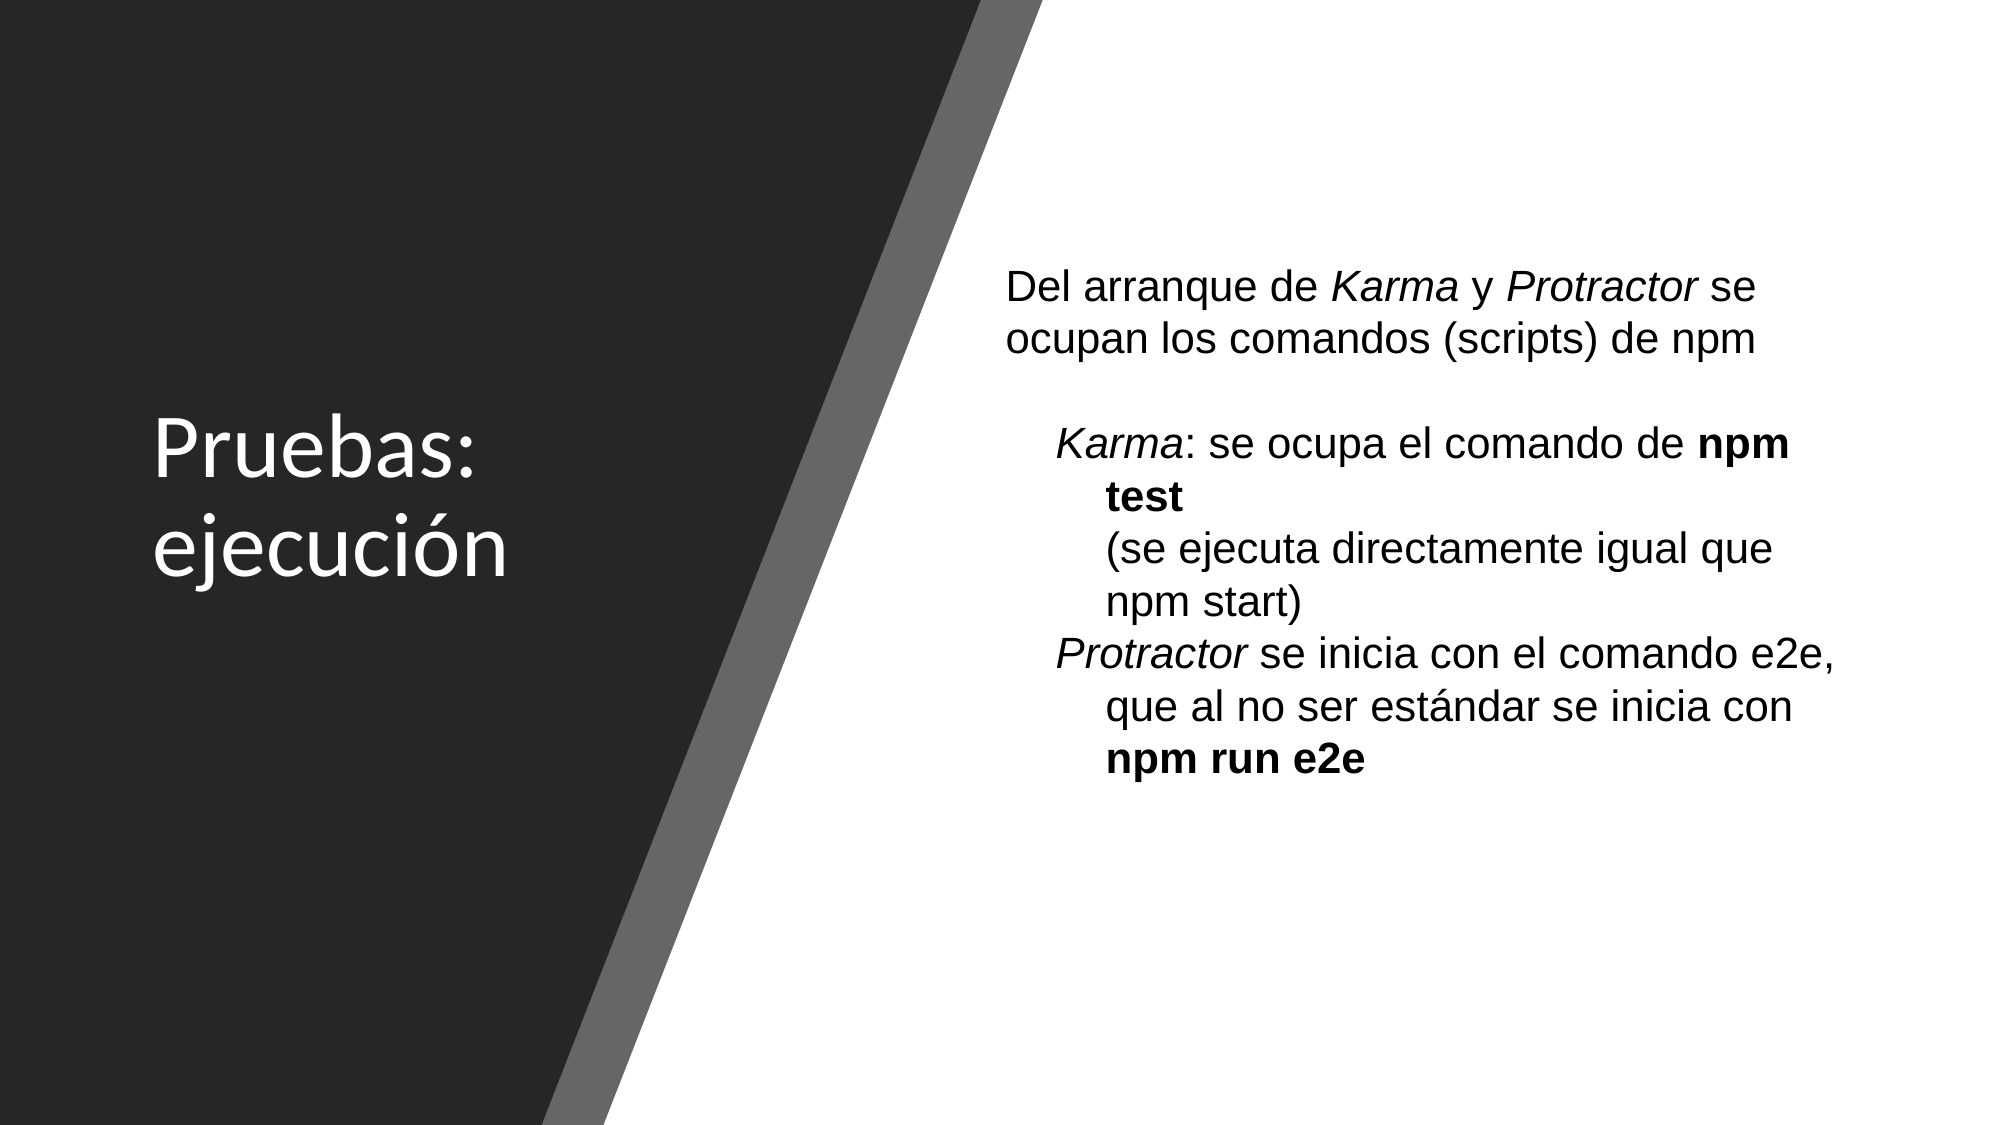

# Pruebas: ejecución
Del arranque de Karma y Protractor se ocupan los comandos (scripts) de npm

Karma: se ocupa el comando de npm test
(se ejecuta directamente igual que npm start)
Protractor se inicia con el comando e2e,
que al no ser estándar se inicia con npm run e2e